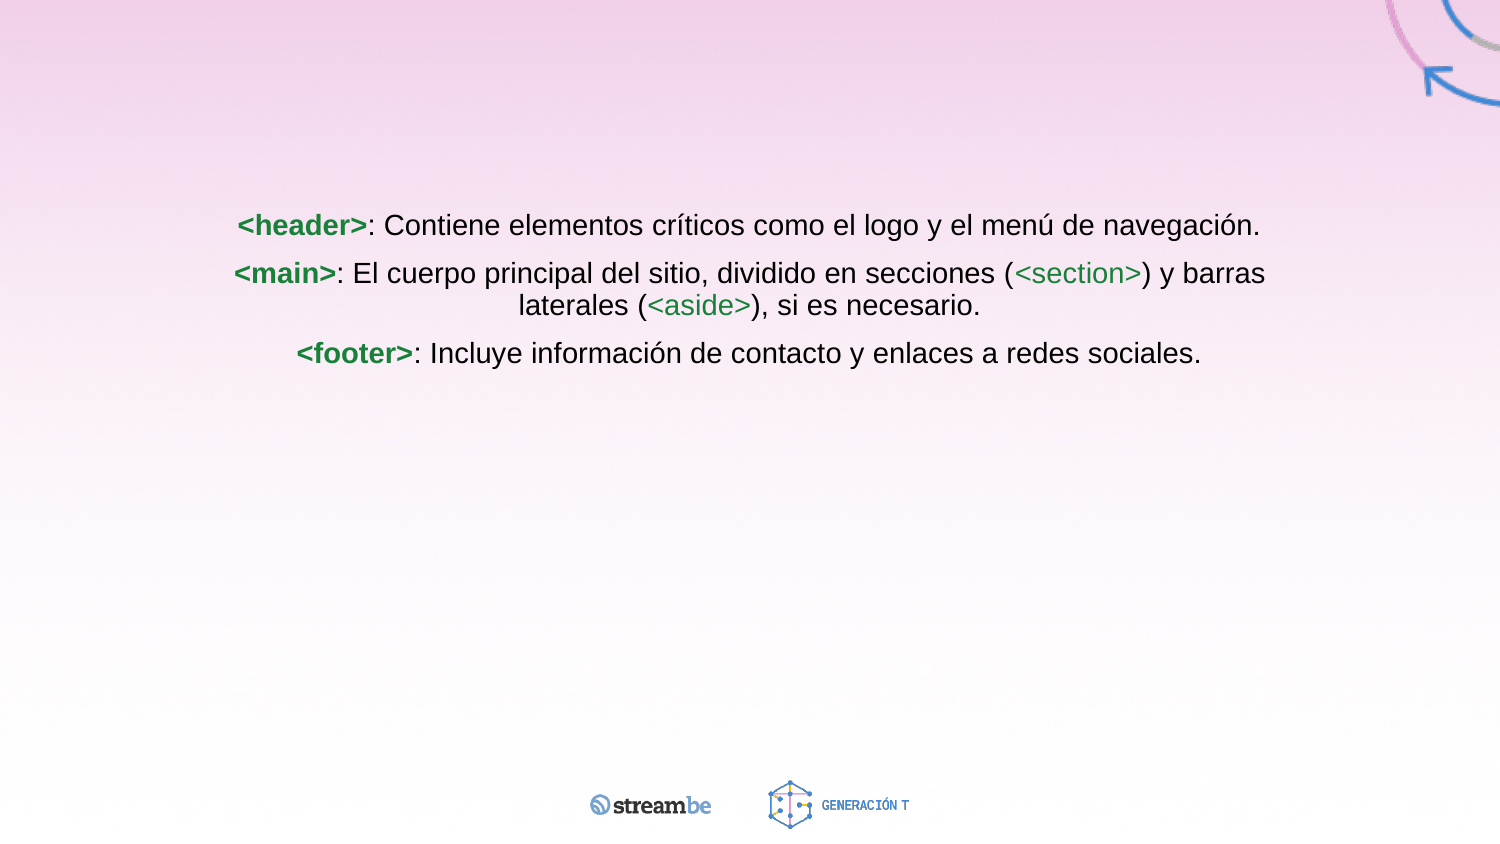

<header>: Contiene elementos críticos como el logo y el menú de navegación.
<main>: El cuerpo principal del sitio, dividido en secciones (<section>) y barras laterales (<aside>), si es necesario.
<footer>: Incluye información de contacto y enlaces a redes sociales.